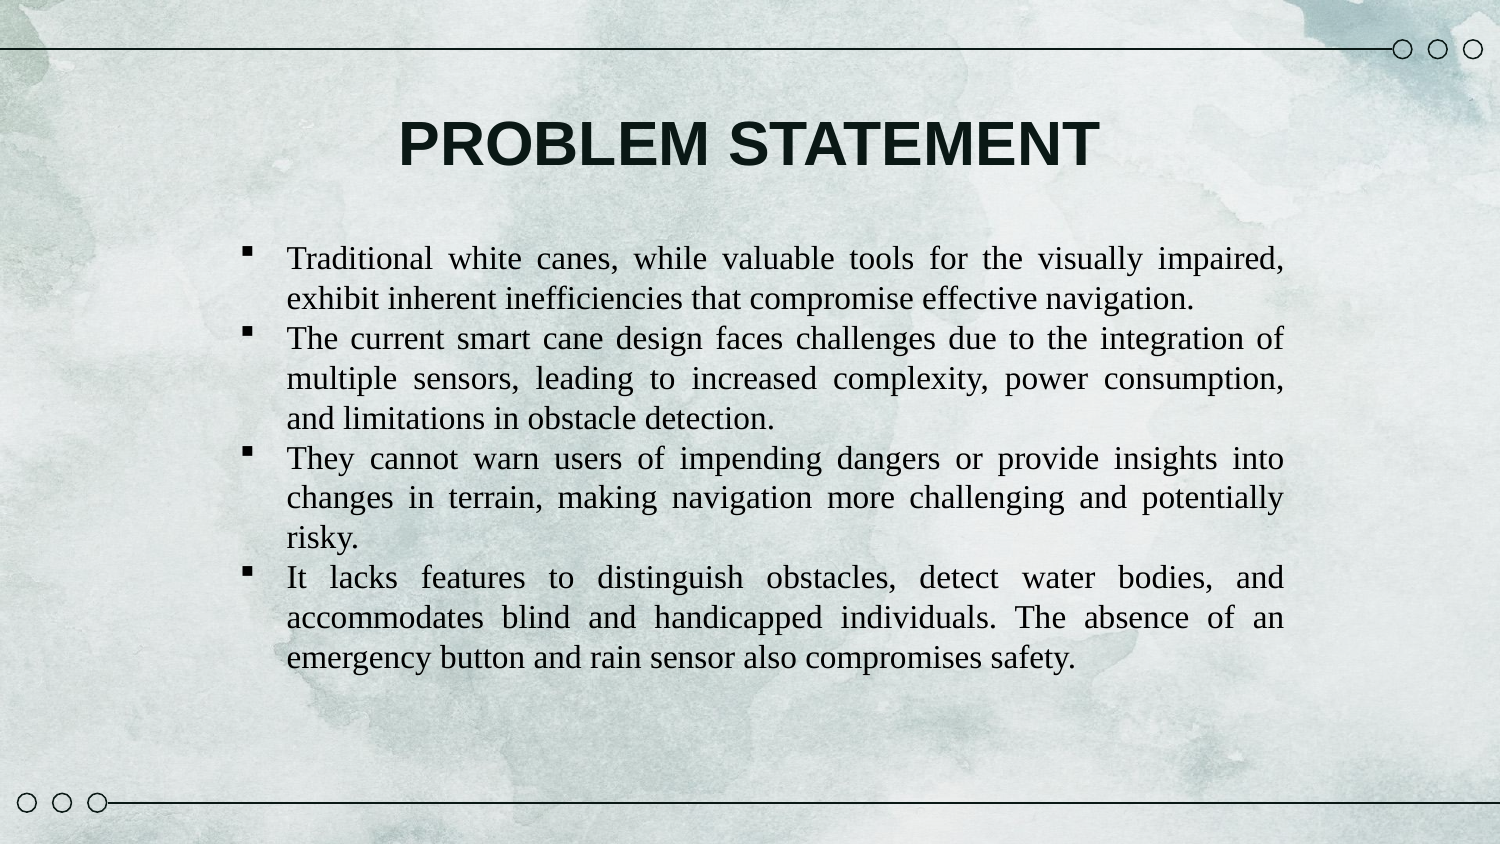

# PROBLEM STATEMENT
Traditional white canes, while valuable tools for the visually impaired, exhibit inherent inefficiencies that compromise effective navigation.
The current smart cane design faces challenges due to the integration of multiple sensors, leading to increased complexity, power consumption, and limitations in obstacle detection.
They cannot warn users of impending dangers or provide insights into changes in terrain, making navigation more challenging and potentially risky.
It lacks features to distinguish obstacles, detect water bodies, and accommodates blind and handicapped individuals. The absence of an emergency button and rain sensor also compromises safety.